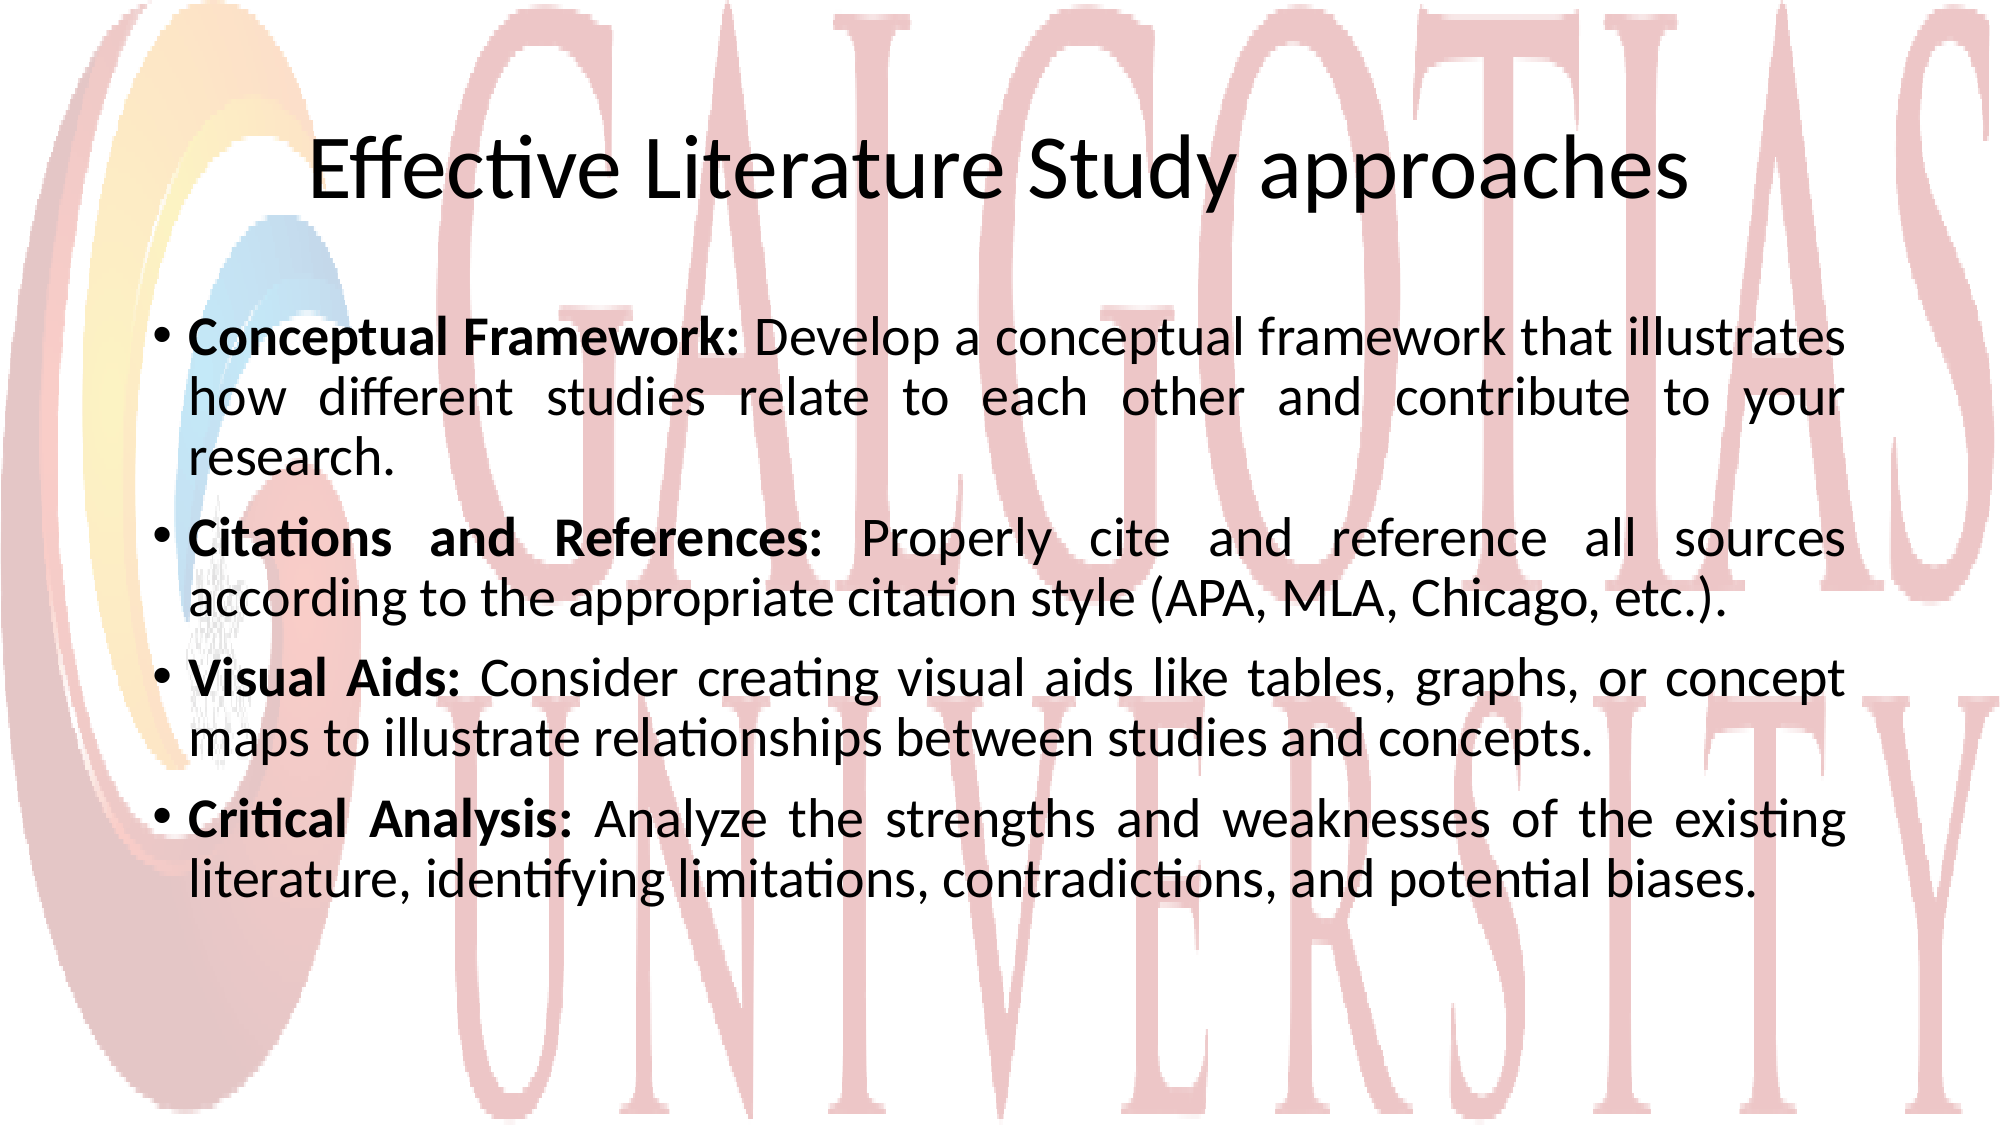

# Effective Literature Study approaches
Conceptual Framework: Develop a conceptual framework that illustrates how different studies relate to each other and contribute to your research.
Citations and References: Properly cite and reference all sources according to the appropriate citation style (APA, MLA, Chicago, etc.).
Visual Aids: Consider creating visual aids like tables, graphs, or concept maps to illustrate relationships between studies and concepts.
Critical Analysis: Analyze the strengths and weaknesses of the existing literature, identifying limitations, contradictions, and potential biases.